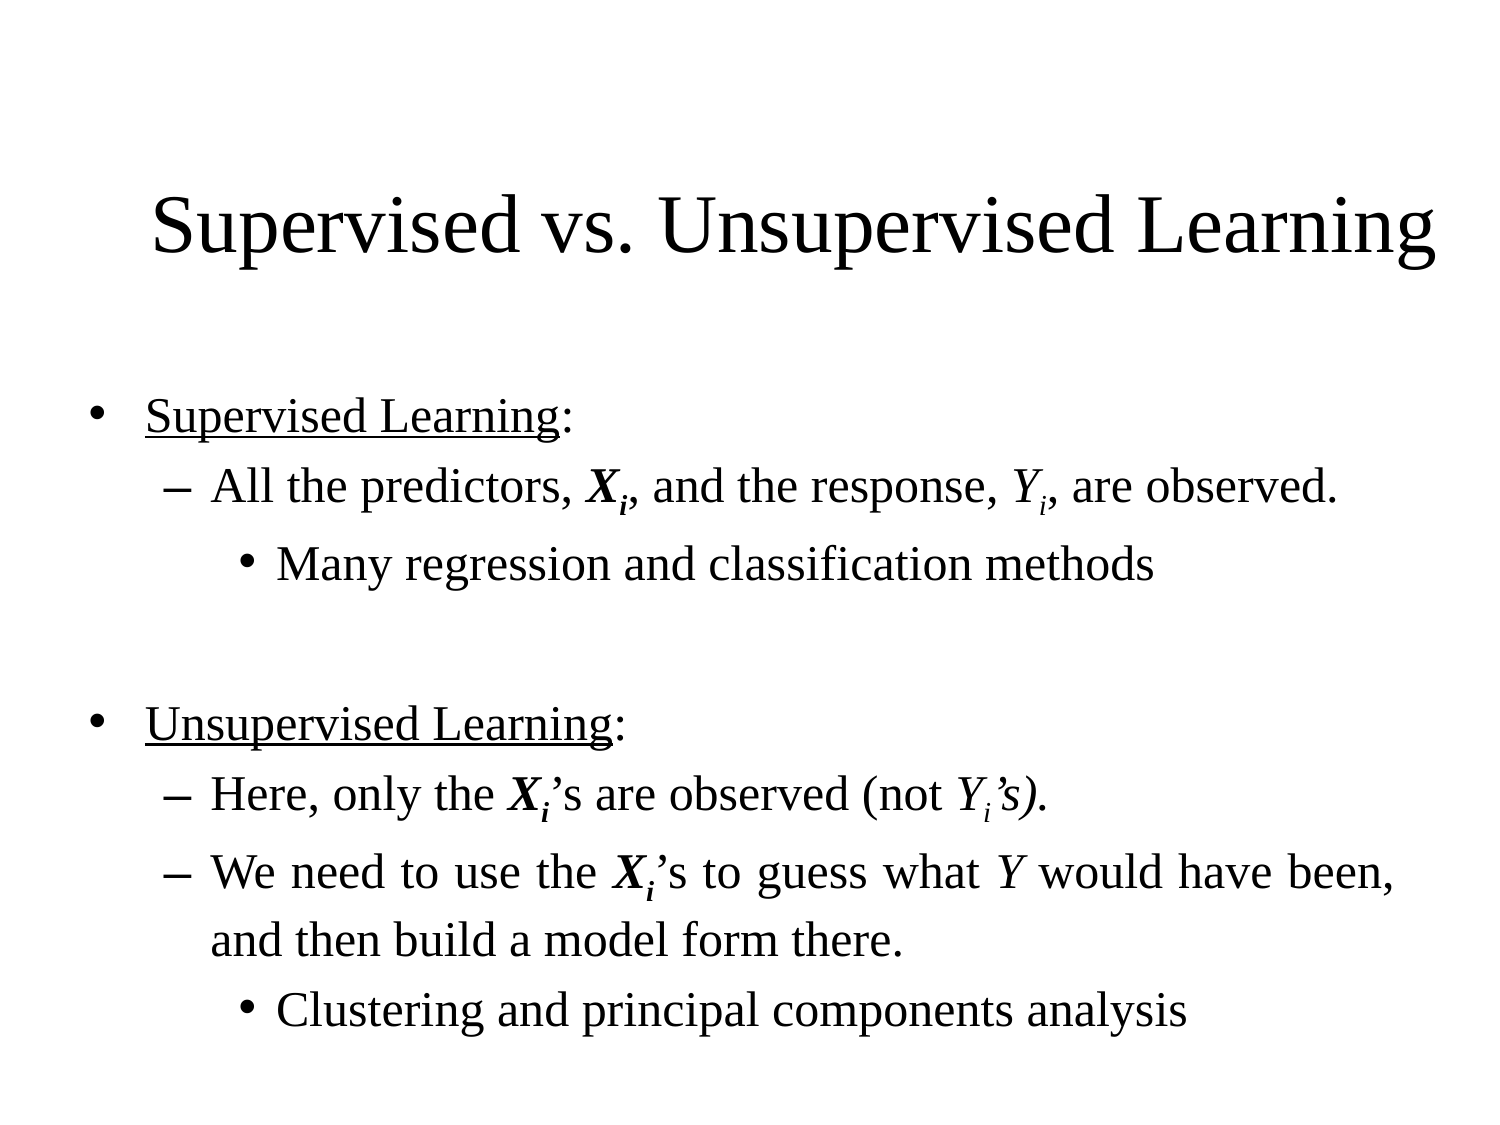

# Supervised vs. Unsupervised Learning
Supervised Learning:
All the predictors, Xi, and the response, Yi, are observed.
Many regression and classification methods

Unsupervised Learning:
Here, only the Xi’s are observed (not Yi’s).
We need to use the Xi’s to guess what Y would have been, and then build a model form there.
Clustering and principal components analysis